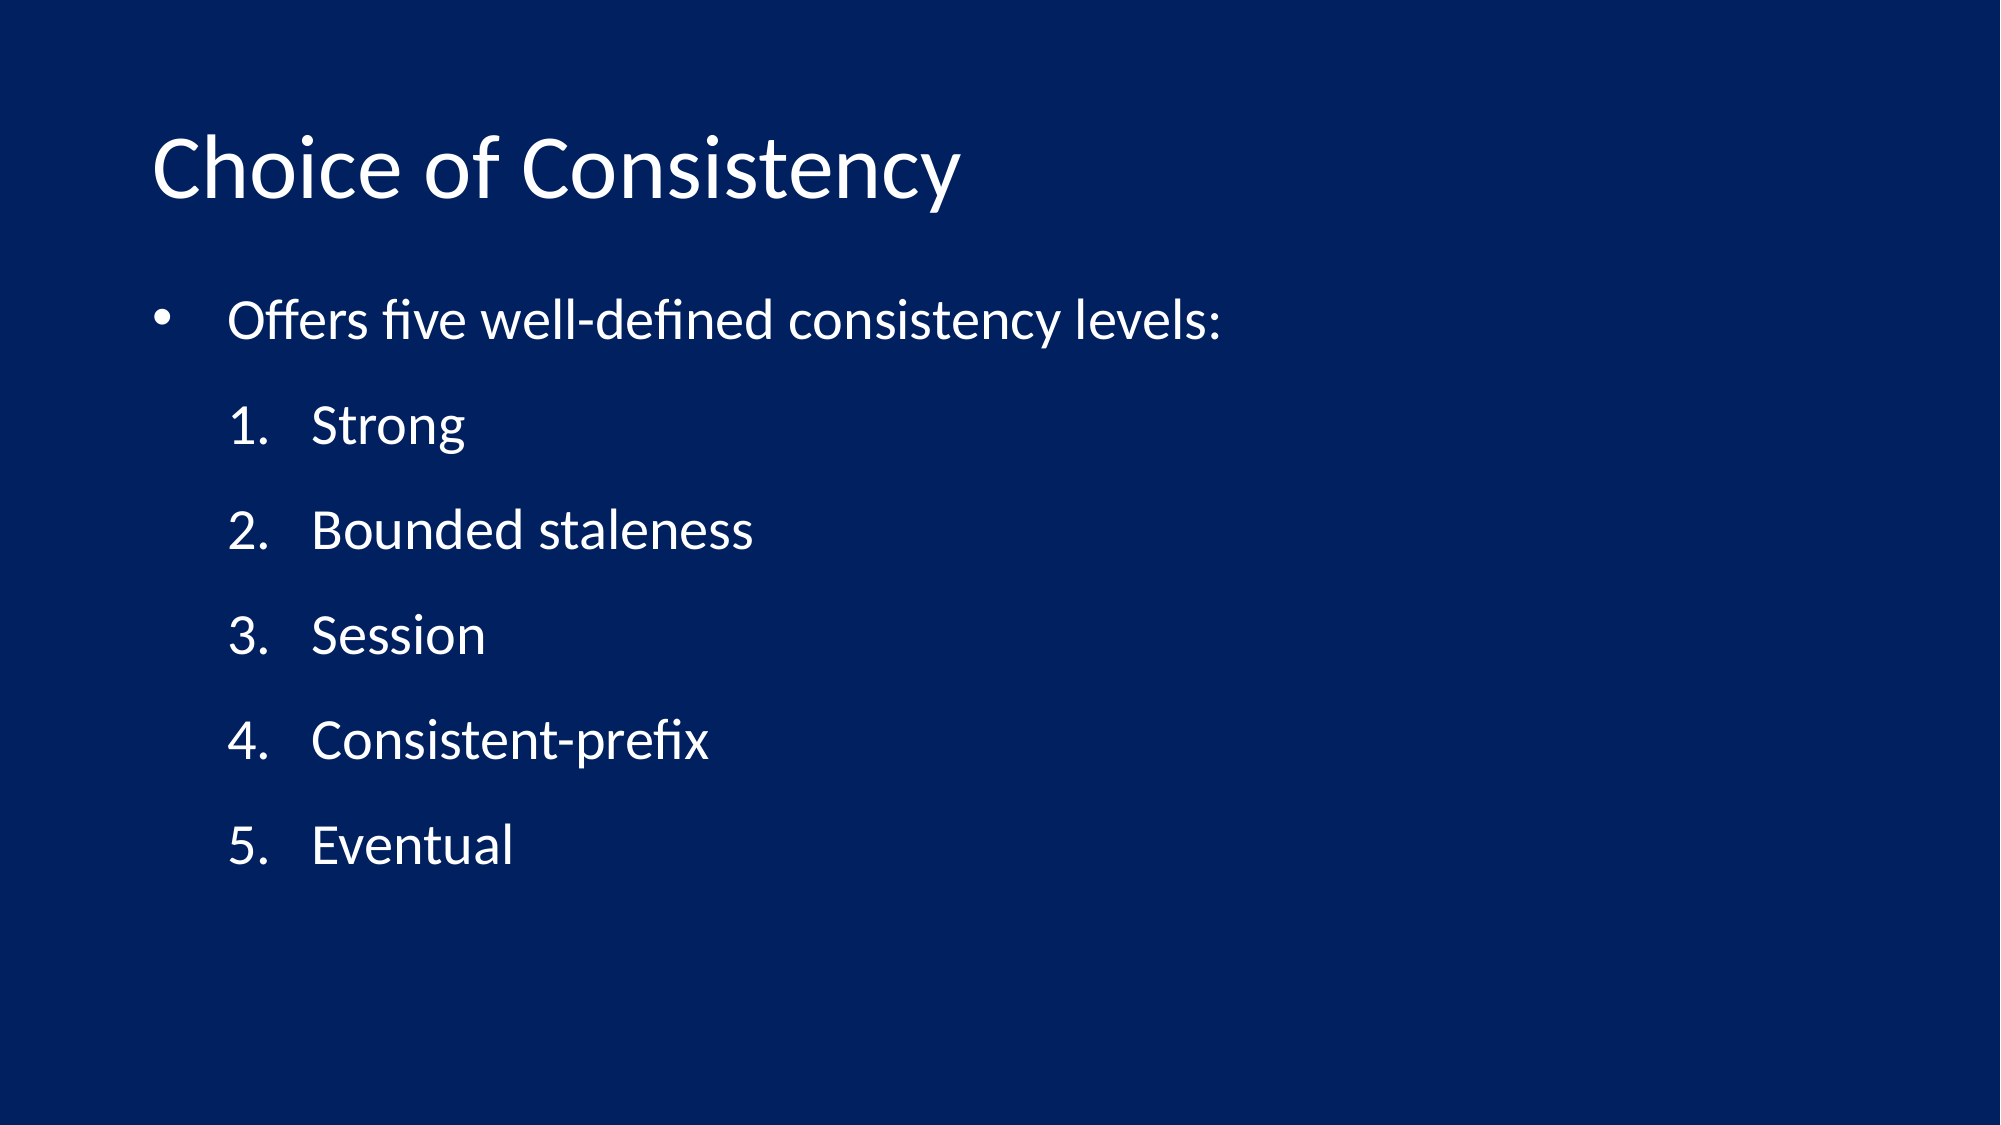

# Choice of Consistency
Offers five well-defined consistency levels:
Strong
Bounded staleness
Session
Consistent-prefix
Eventual